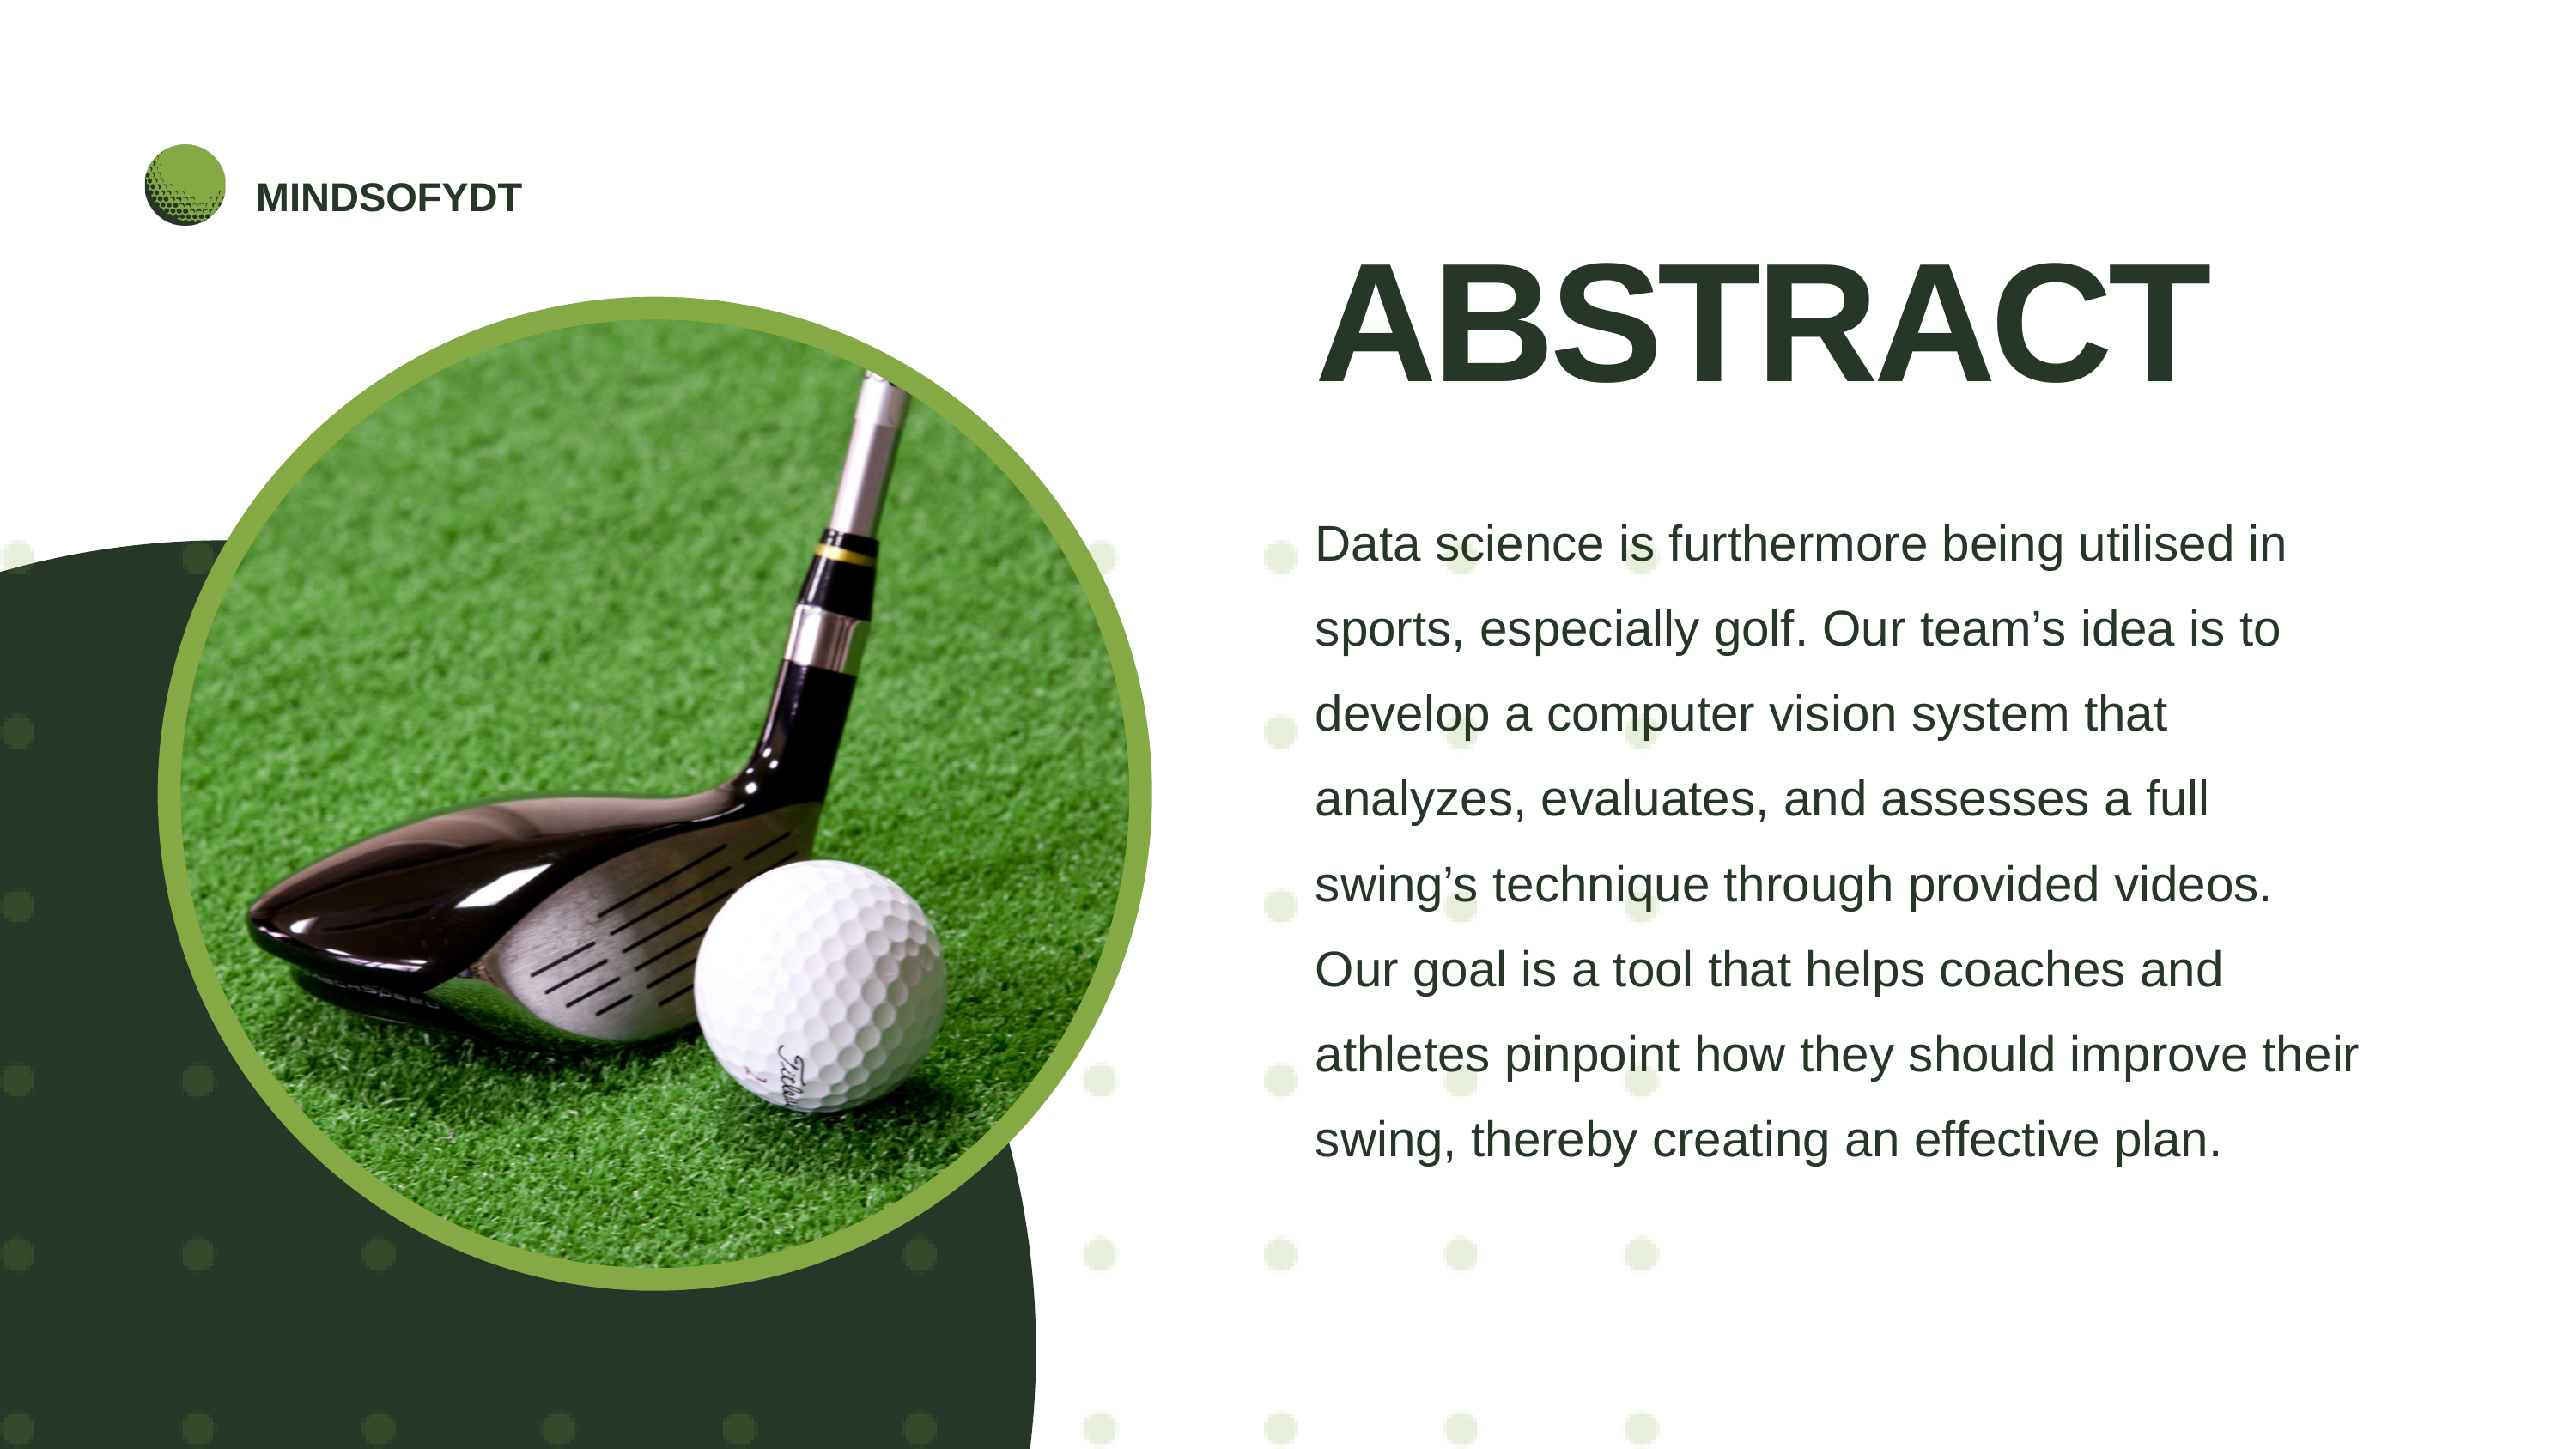

MINDSOFYDT
ABSTRACT

Data science is furthermore being utilised in sports, especially golf. Our team’s idea is to develop a computer vision system that analyzes, evaluates, and assesses a full swing’s technique through provided videos.
Our goal is a tool that helps coaches and athletes pinpoint how they should improve their swing, thereby creating an effective plan.